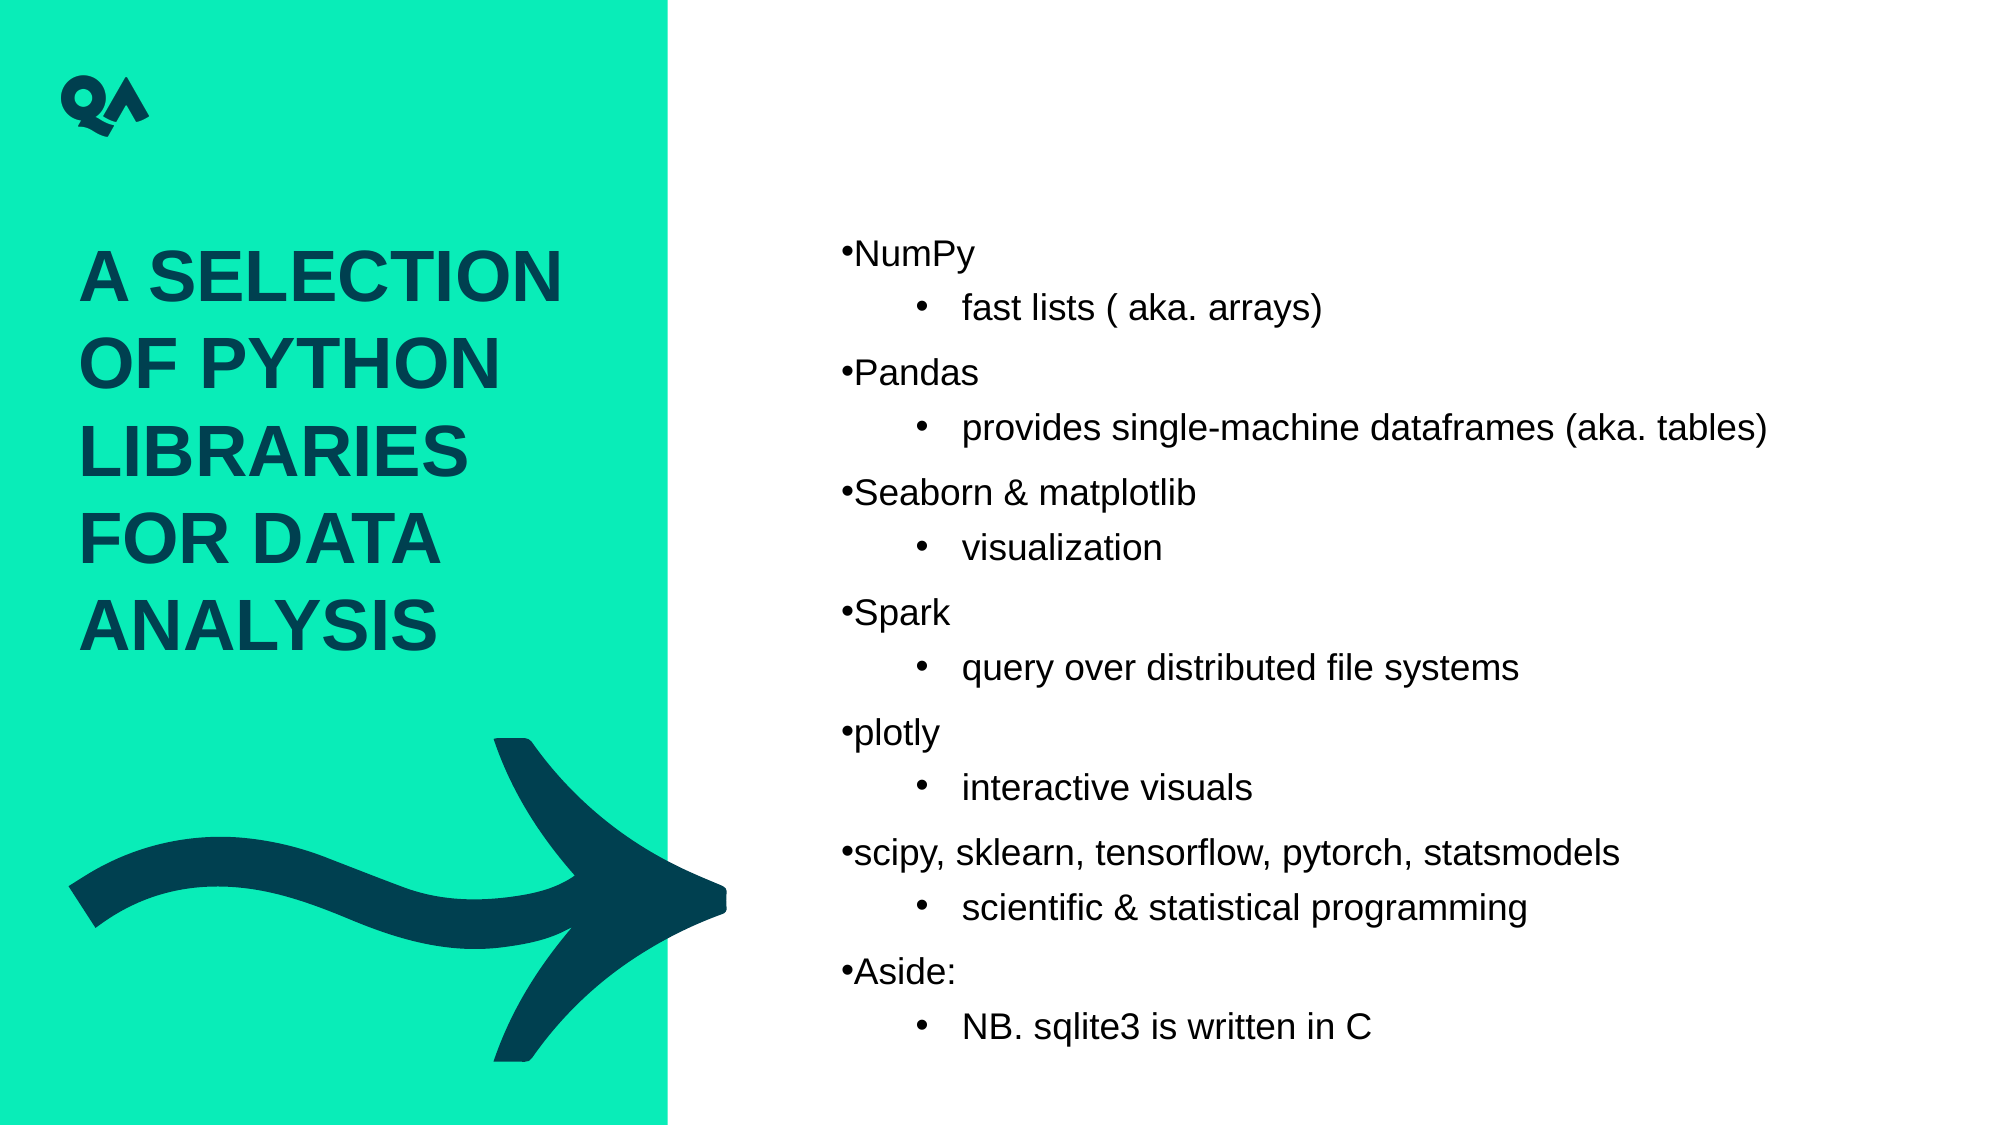

A selection of Python libraries for data analysis
NumPy
fast lists ( aka. arrays)
Pandas
provides single-machine dataframes (aka. tables)
Seaborn & matplotlib
visualization
Spark
query over distributed file systems
plotly
interactive visuals
scipy, sklearn, tensorflow, pytorch, statsmodels
scientific & statistical programming
Aside:
NB. sqlite3 is written in C